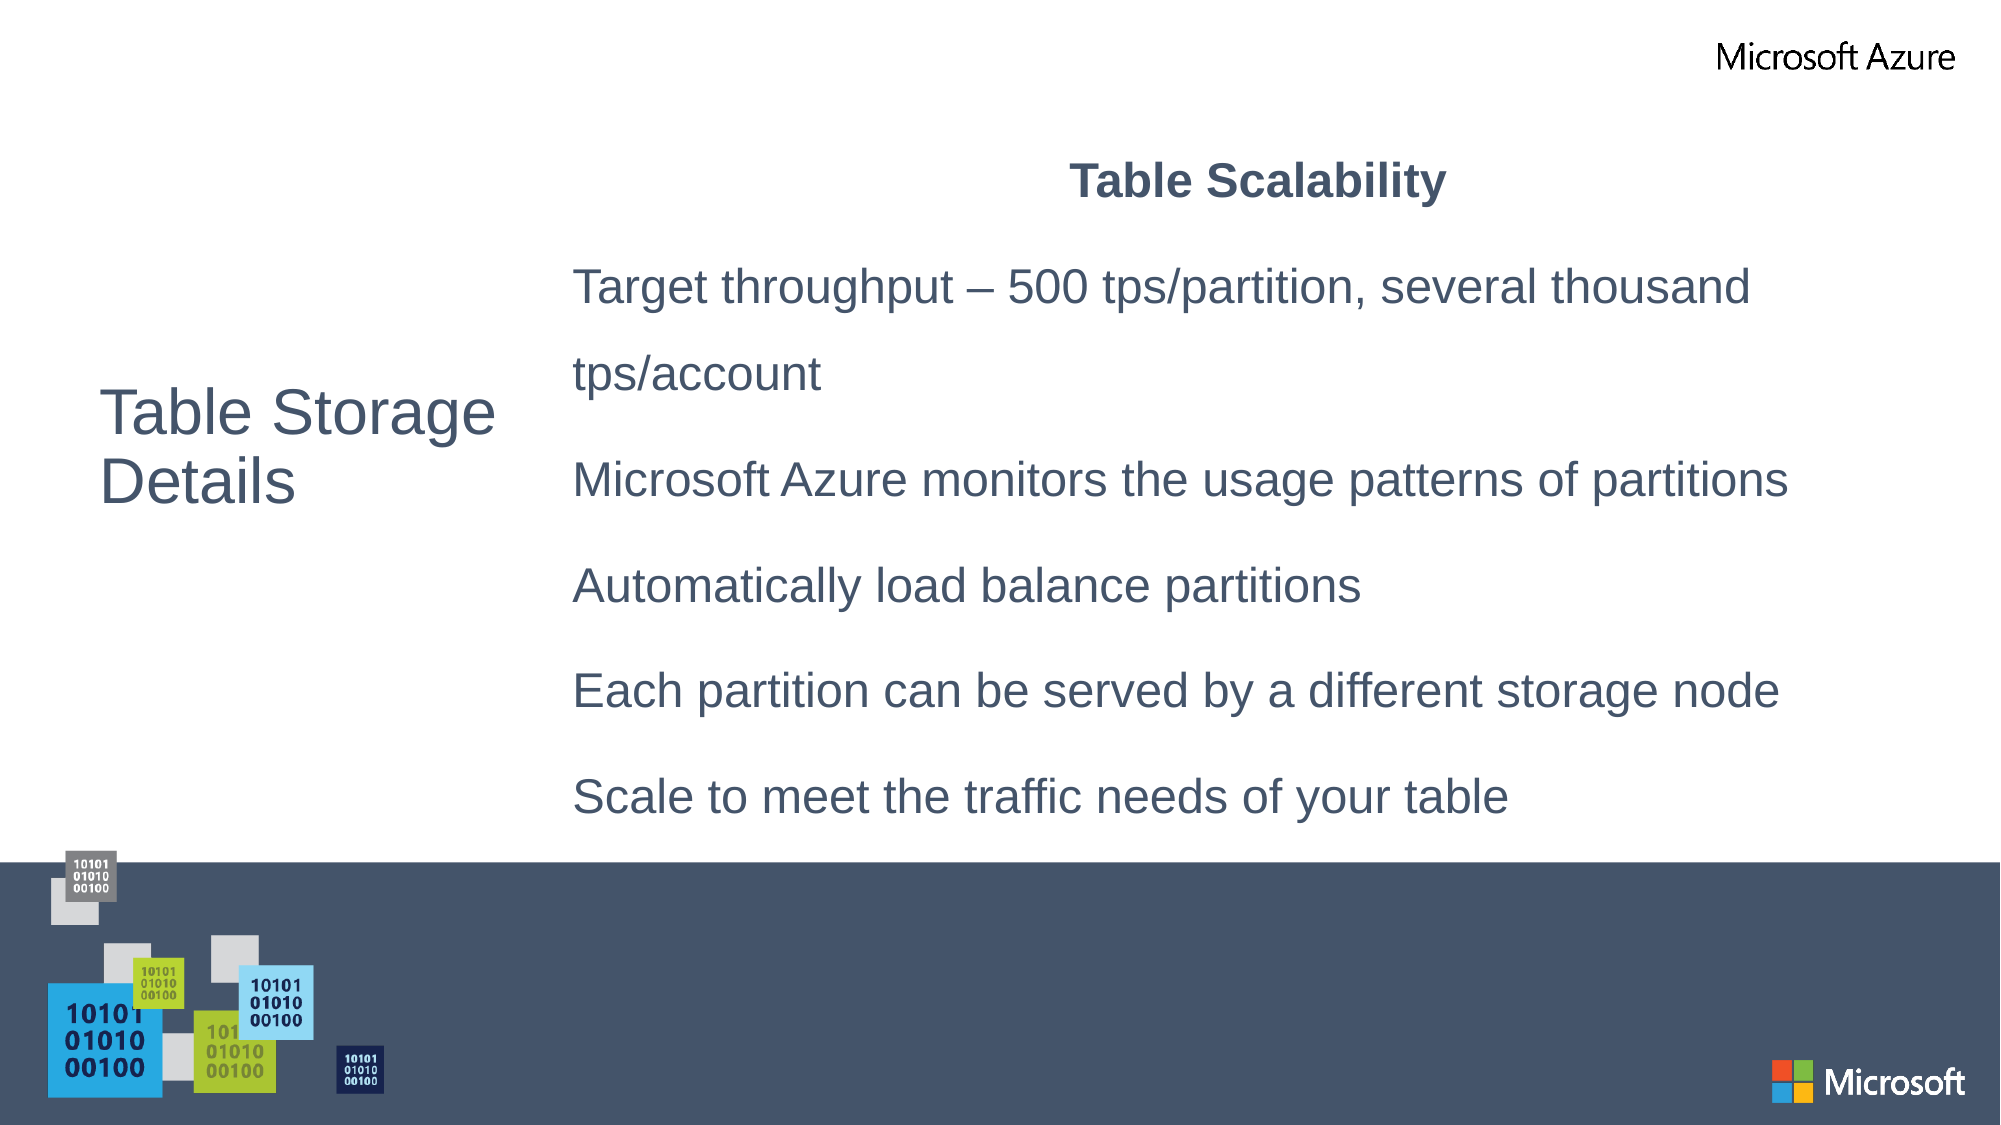

Table Scalability
Target throughput – 500 tps/partition, several thousand tps/account
Microsoft Azure monitors the usage patterns of partitions
Automatically load balance partitions
Each partition can be served by a different storage node
Scale to meet the traffic needs of your table

# Table Storage Details